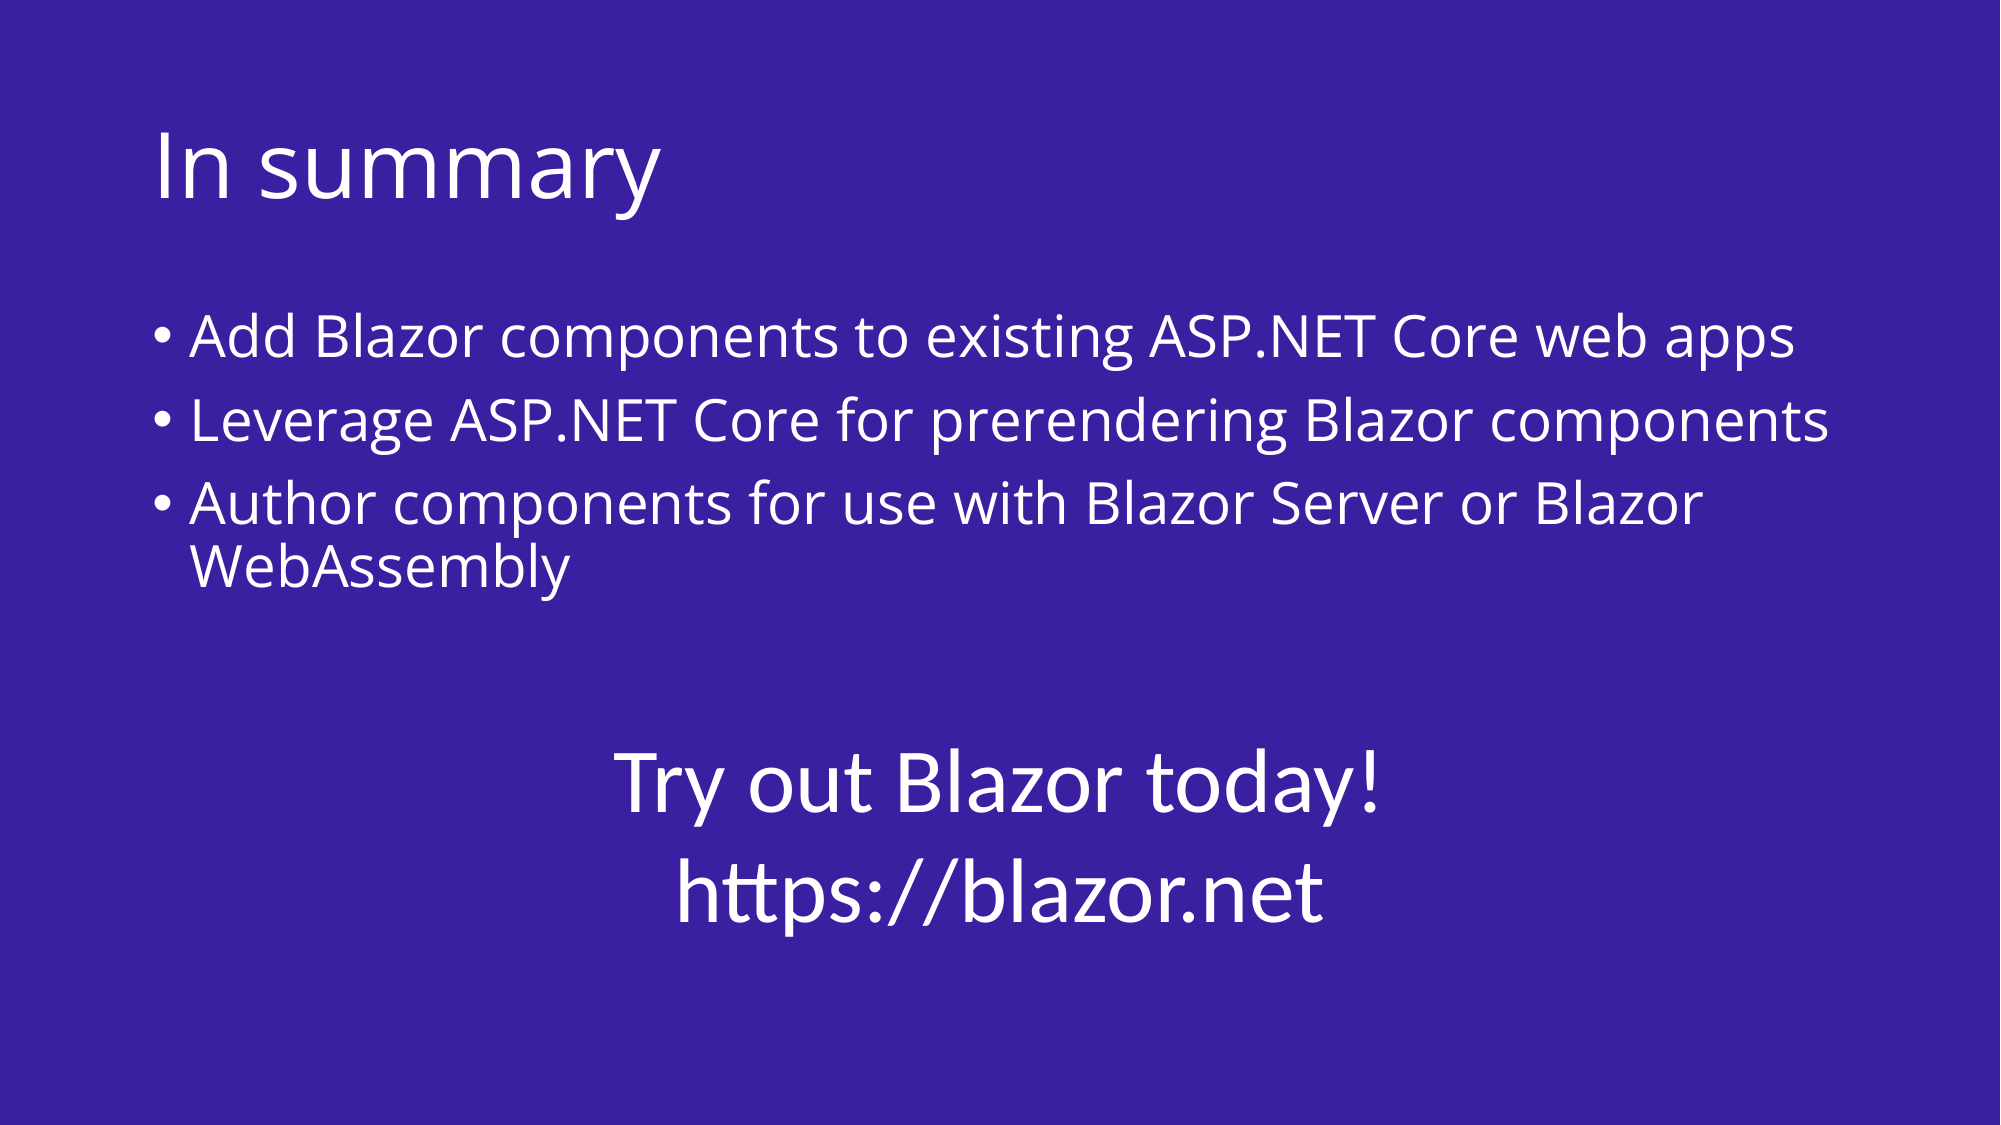

# In summary
Add Blazor components to existing ASP.NET Core web apps
Leverage ASP.NET Core for prerendering Blazor components
Author components for use with Blazor Server or Blazor WebAssembly

Try out Blazor today!
https://blazor.net